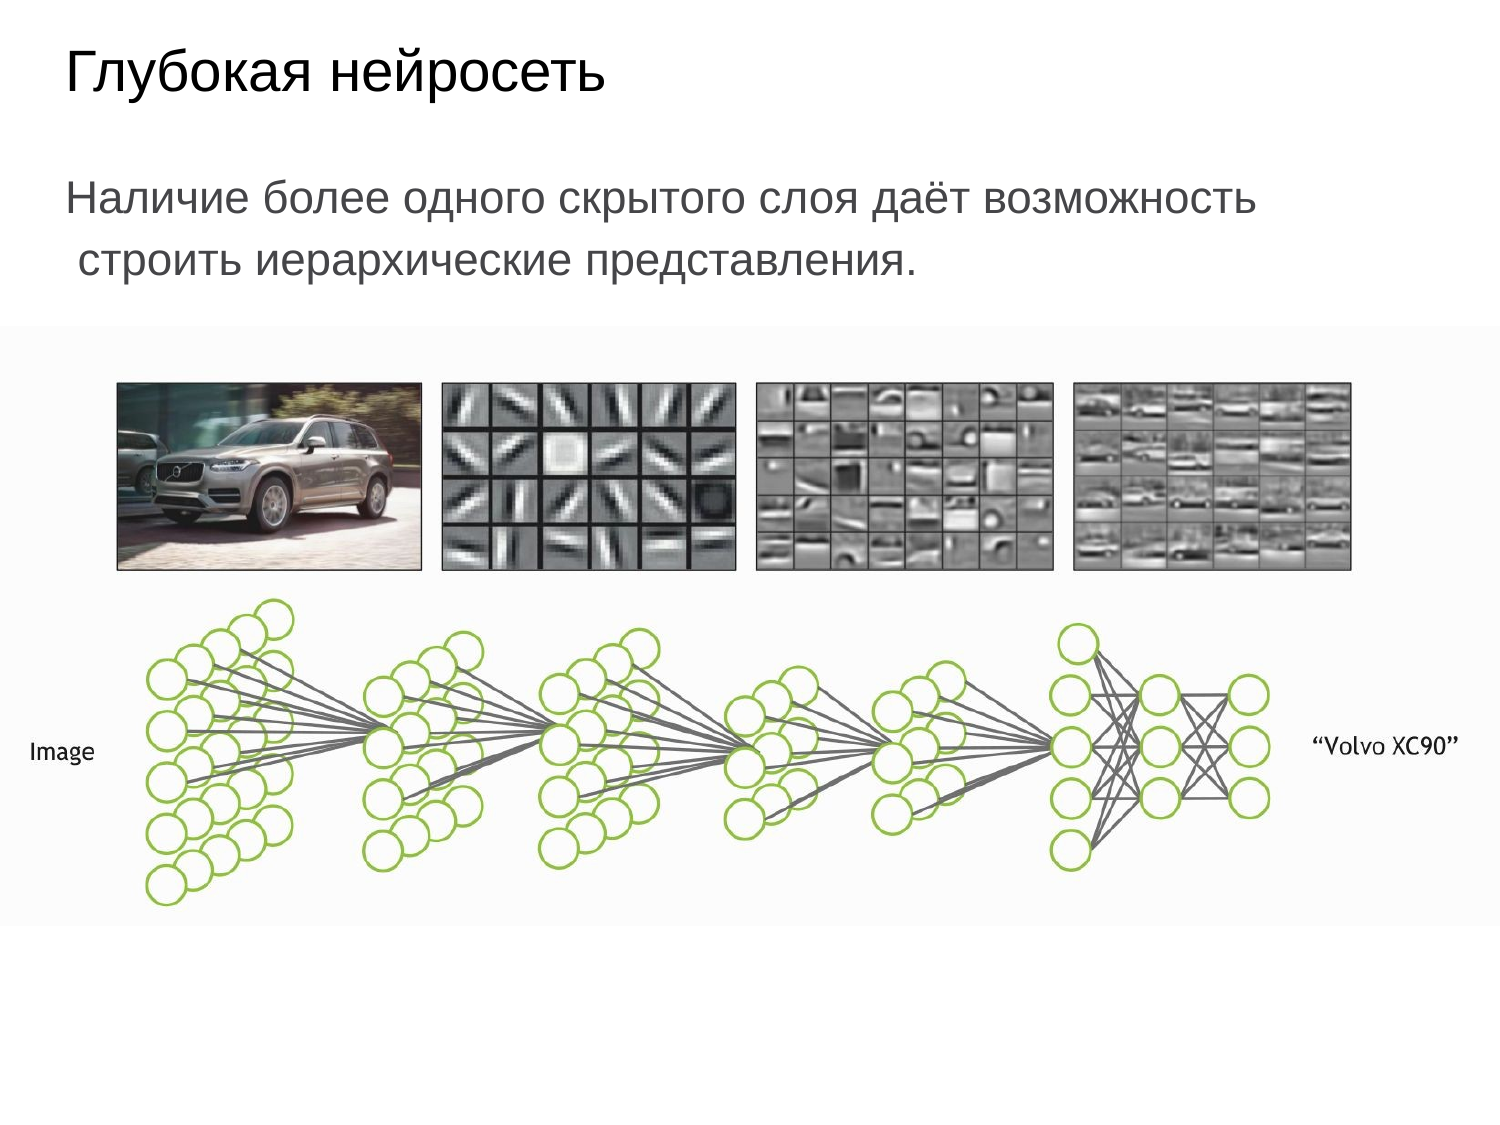

Глубокая нейросеть
Наличие более одного скрытого слоя даёт возможность  строить иерархические представления.